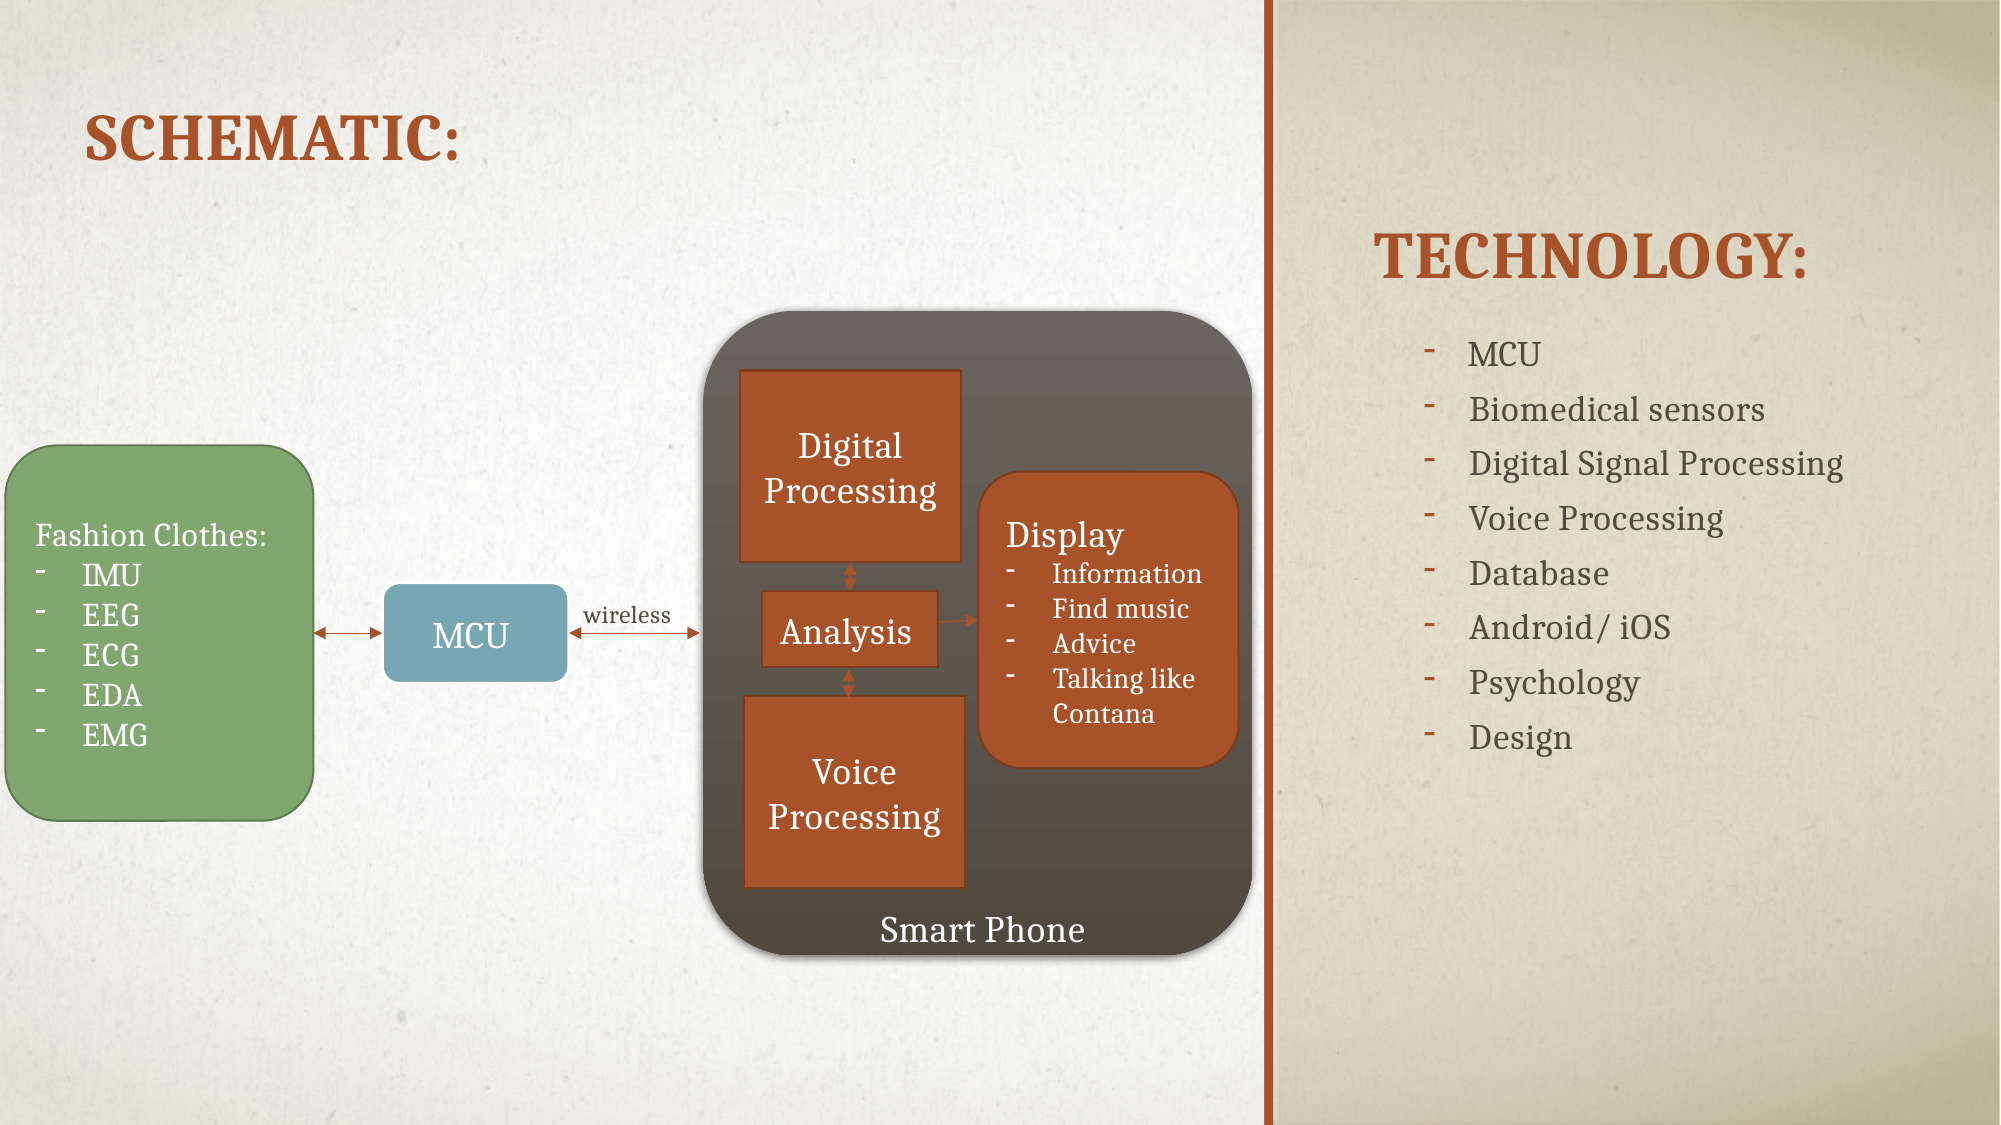

Schematic:
# Technology:

Digital Processing
Fashion Clothes:
IMU
EEG
ECG
EDA
EMG
Display
Information
Find music
Advice
Talking like Contana
MCU
wireless
Analysis
Voice Processing
Smart Phone
MCU
Biomedical sensors
Digital Signal Processing
Voice Processing
Database
Android/ iOS
Psychology
Design